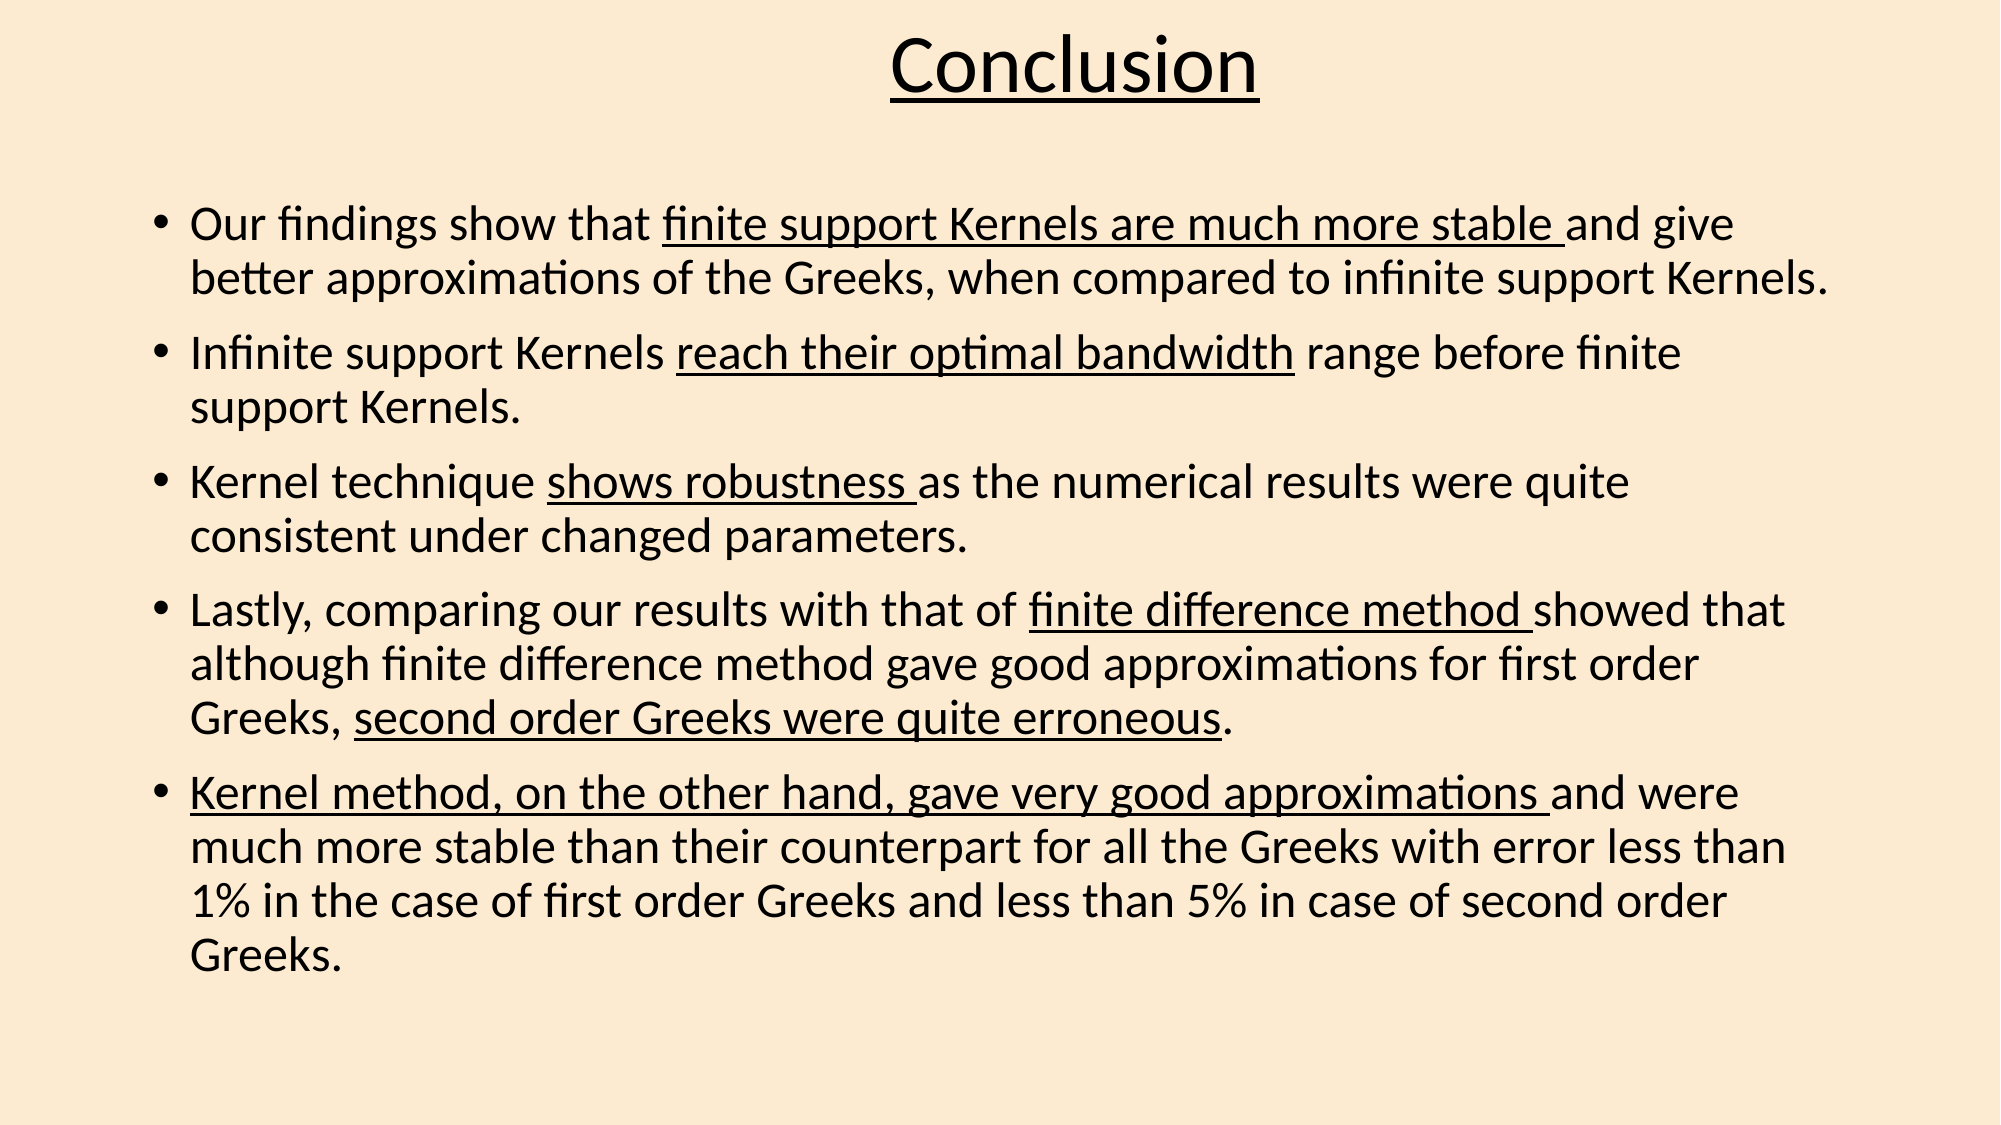

# Conclusion

Our findings show that finite support Kernels are much more stable and give better approximations of the Greeks, when compared to infinite support Kernels.
Infinite support Kernels reach their optimal bandwidth range before finite support Kernels.
Kernel technique shows robustness as the numerical results were quite consistent under changed parameters.
Lastly, comparing our results with that of finite difference method showed that although finite difference method gave good approximations for first order Greeks, second order Greeks were quite erroneous.
Kernel method, on the other hand, gave very good approximations and were much more stable than their counterpart for all the Greeks with error less than 1% in the case of first order Greeks and less than 5% in case of second order Greeks.